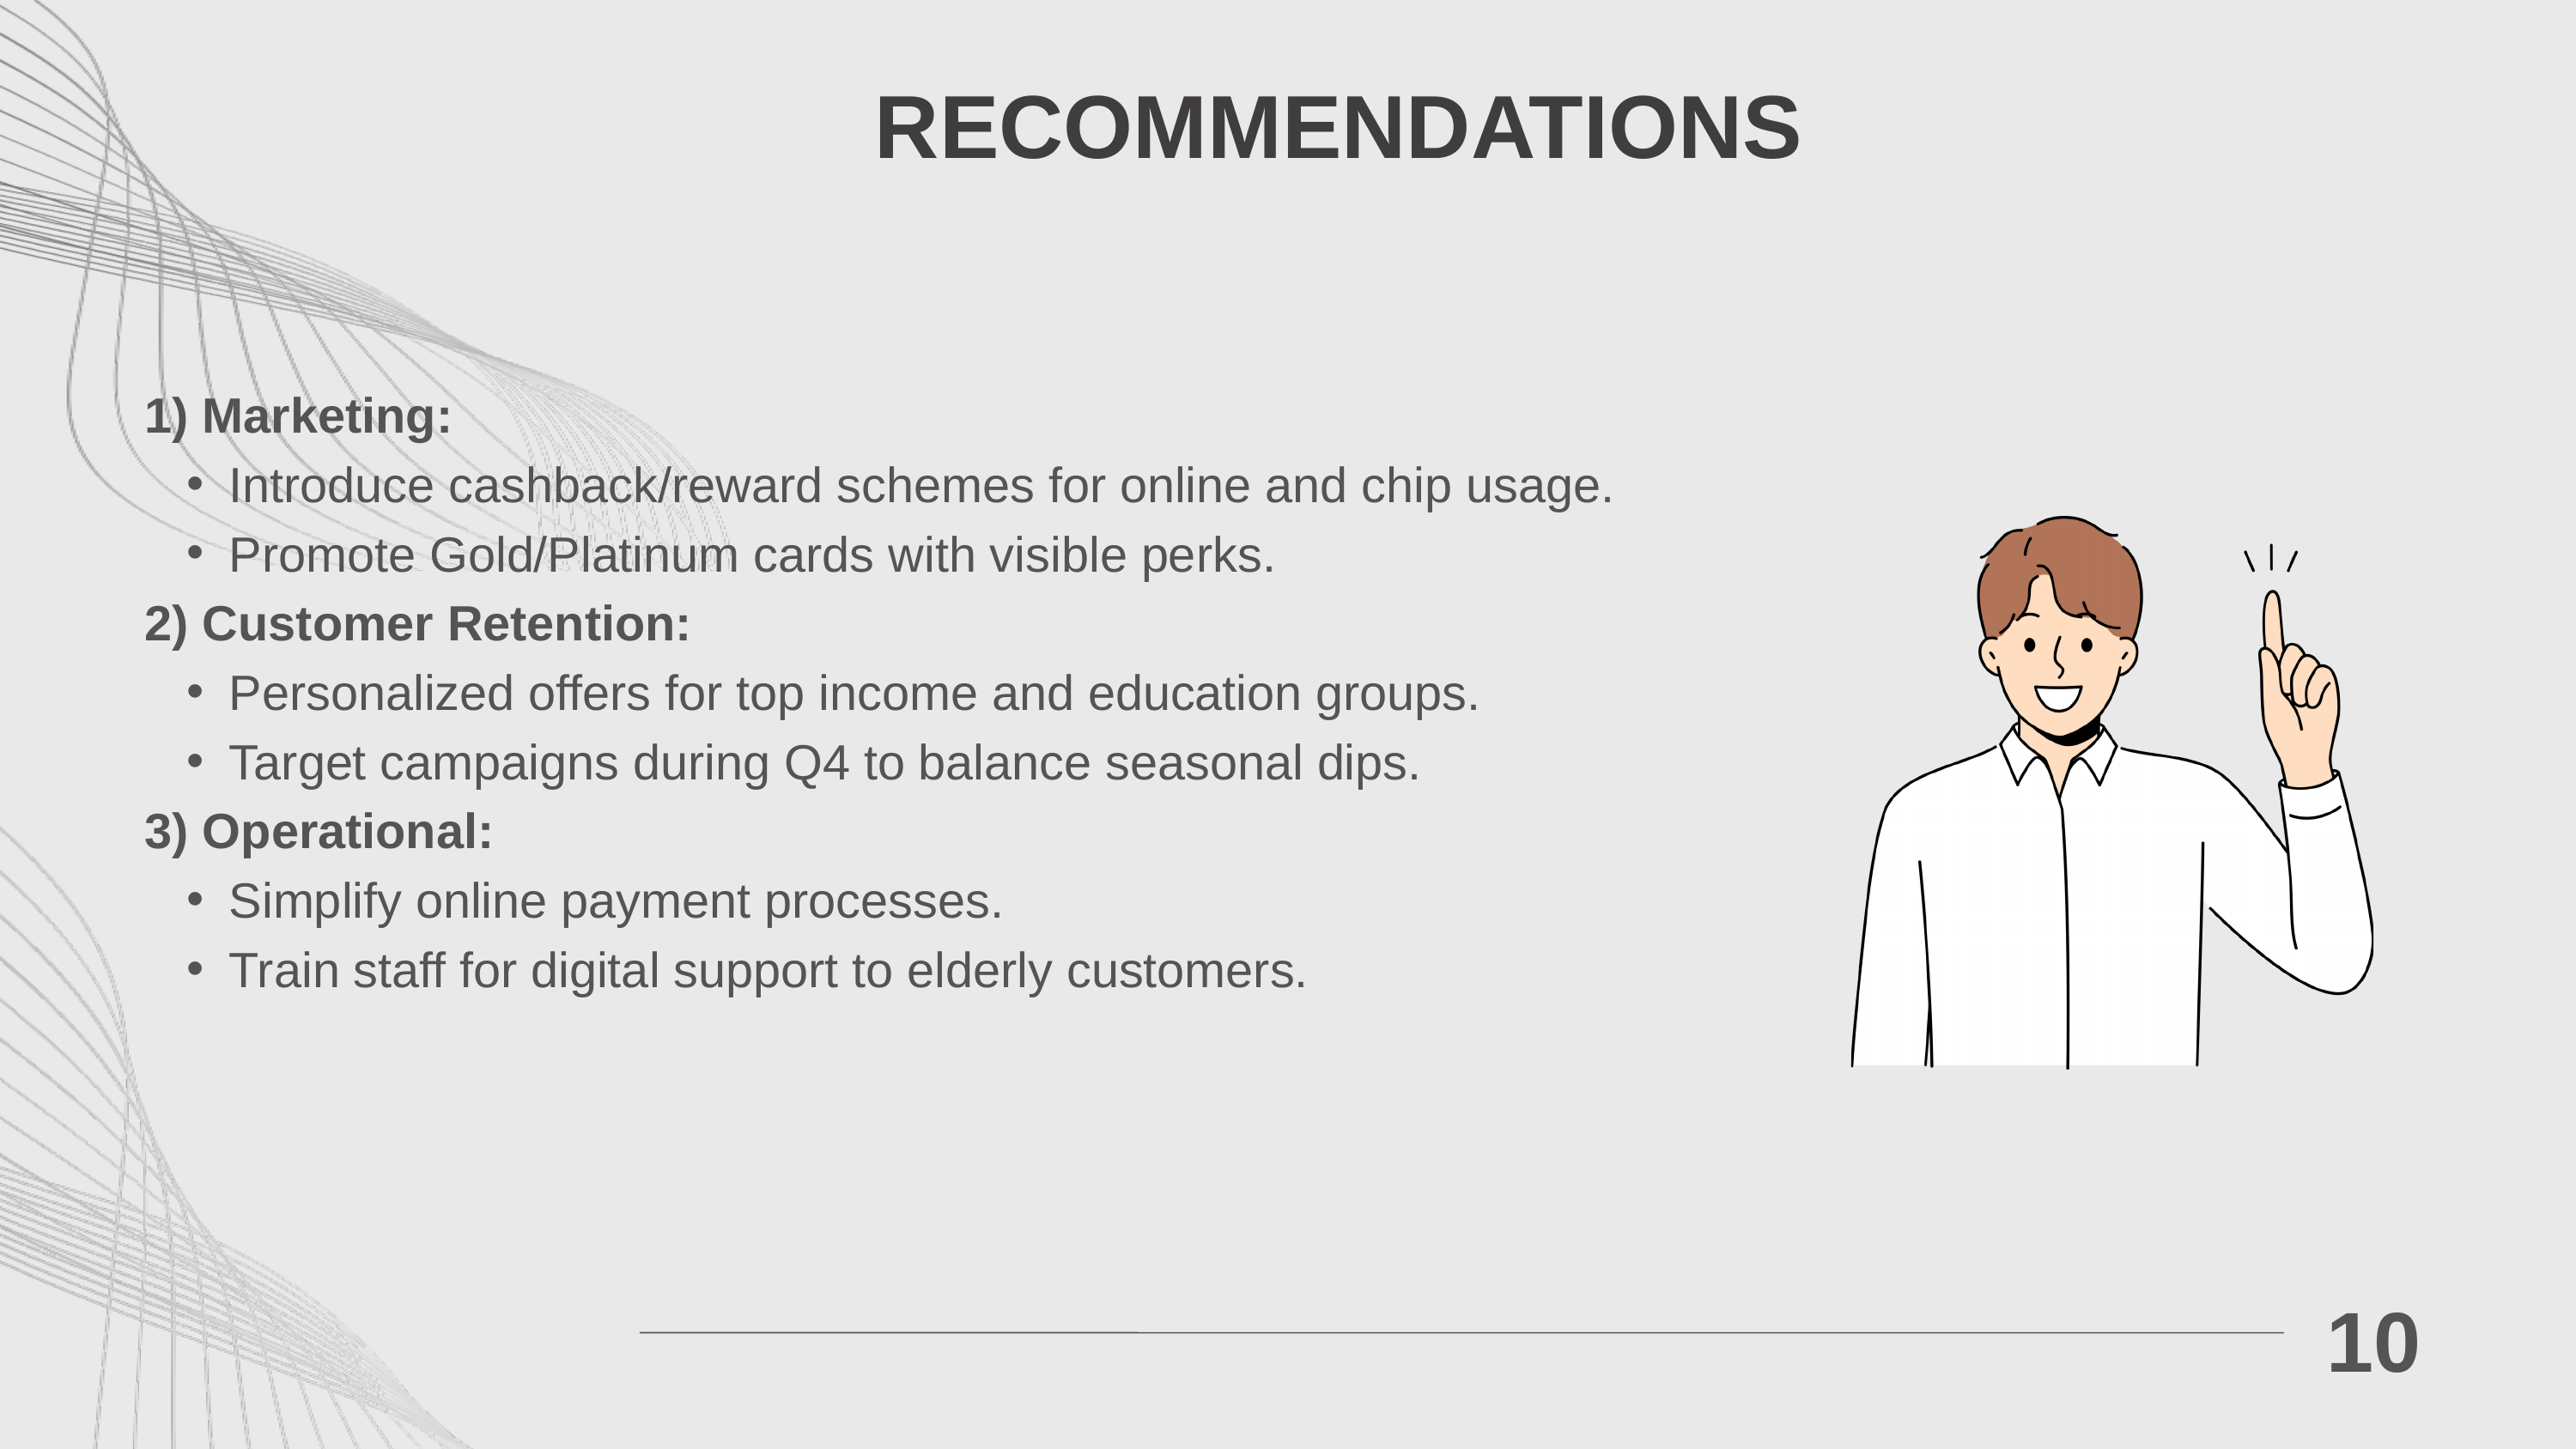

RECOMMENDATIONS
1) Marketing:
Introduce cashback/reward schemes for online and chip usage.
Promote Gold/Platinum cards with visible perks.
2) Customer Retention:
Personalized offers for top income and education groups.
Target campaigns during Q4 to balance seasonal dips.
3) Operational:
Simplify online payment processes.
Train staff for digital support to elderly customers.

10